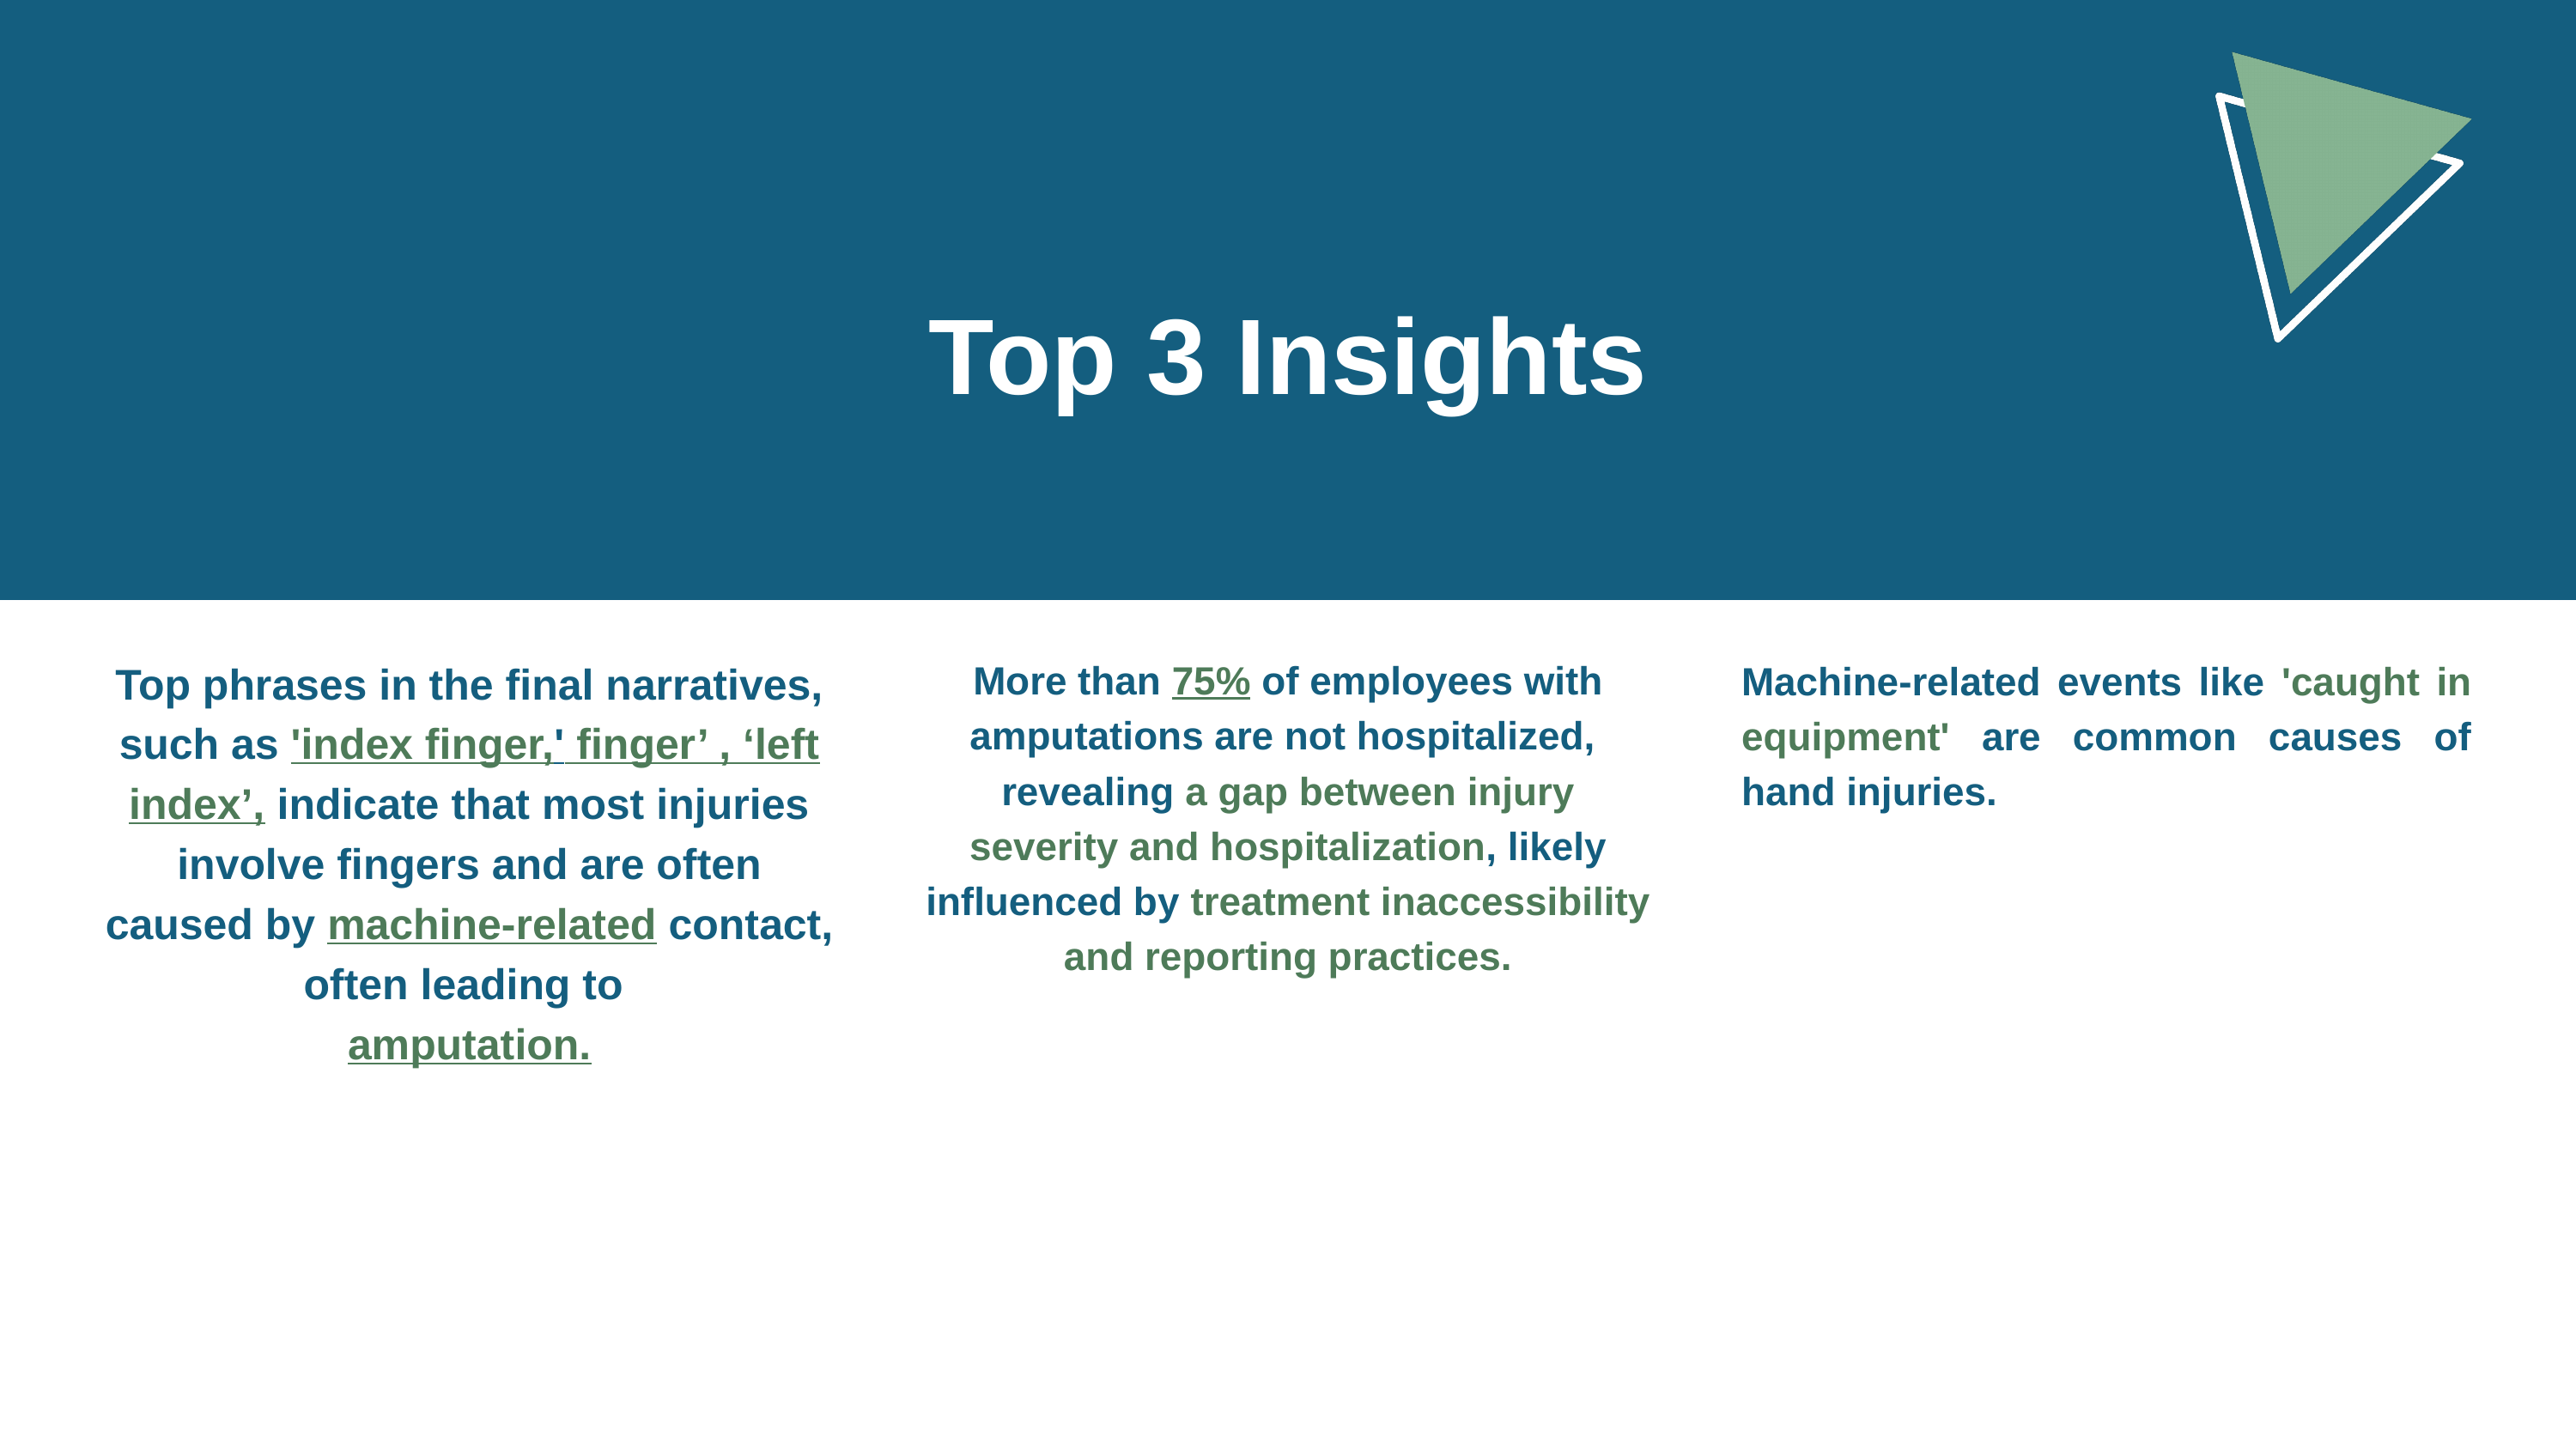

Top 3 Insights
Top phrases in the final narratives, such as 'index finger,' finger’ , ‘left index’, indicate that most injuries involve fingers and are often caused by machine-related contact, often leading to
amputation.

More than 75% of employees with amputations are not hospitalized,  revealing a gap between injury severity and hospitalization, likely influenced by treatment inaccessibility and reporting practices.

Machine-related events like 'caught in equipment' are common causes of hand injuries.